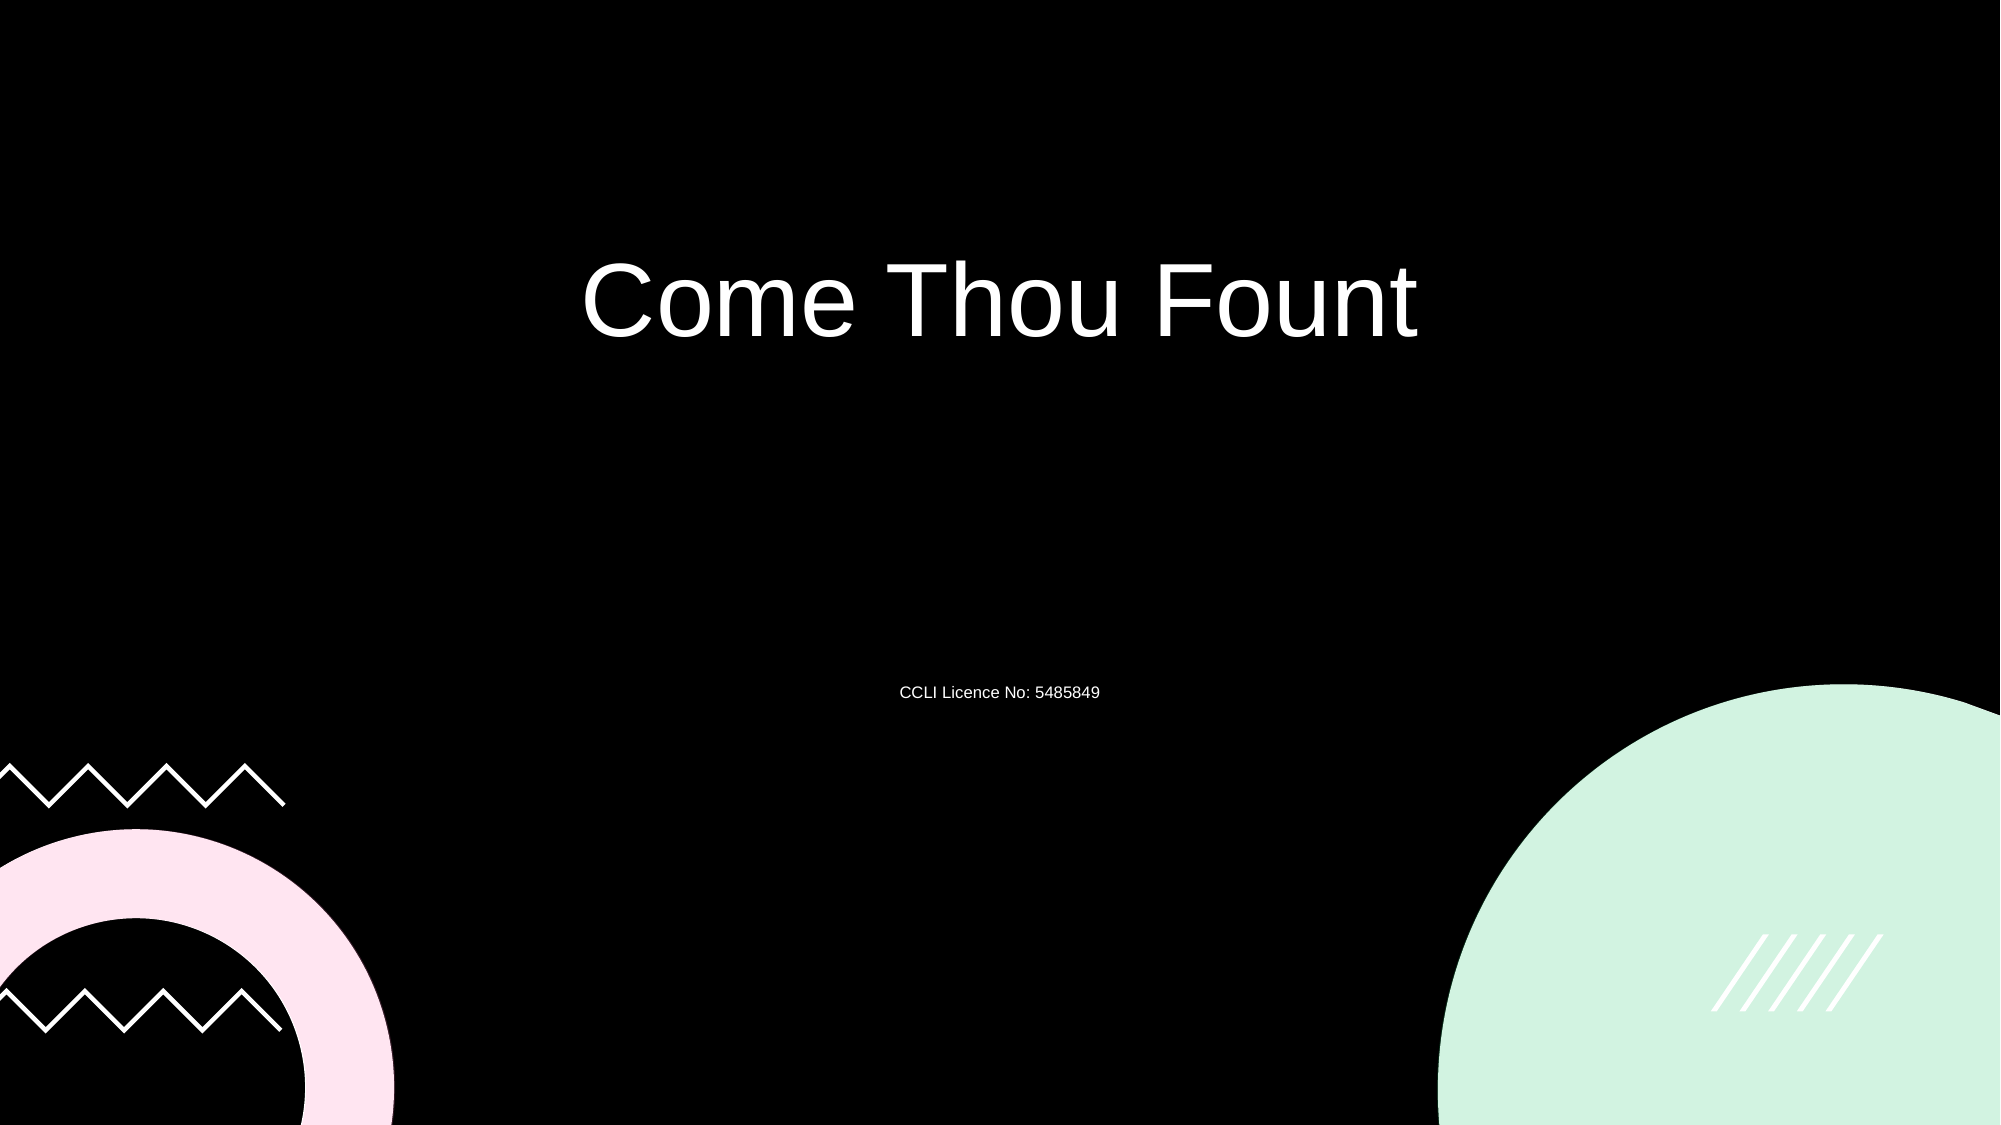

Come Thou Fount
CCLI Licence No: 5485849